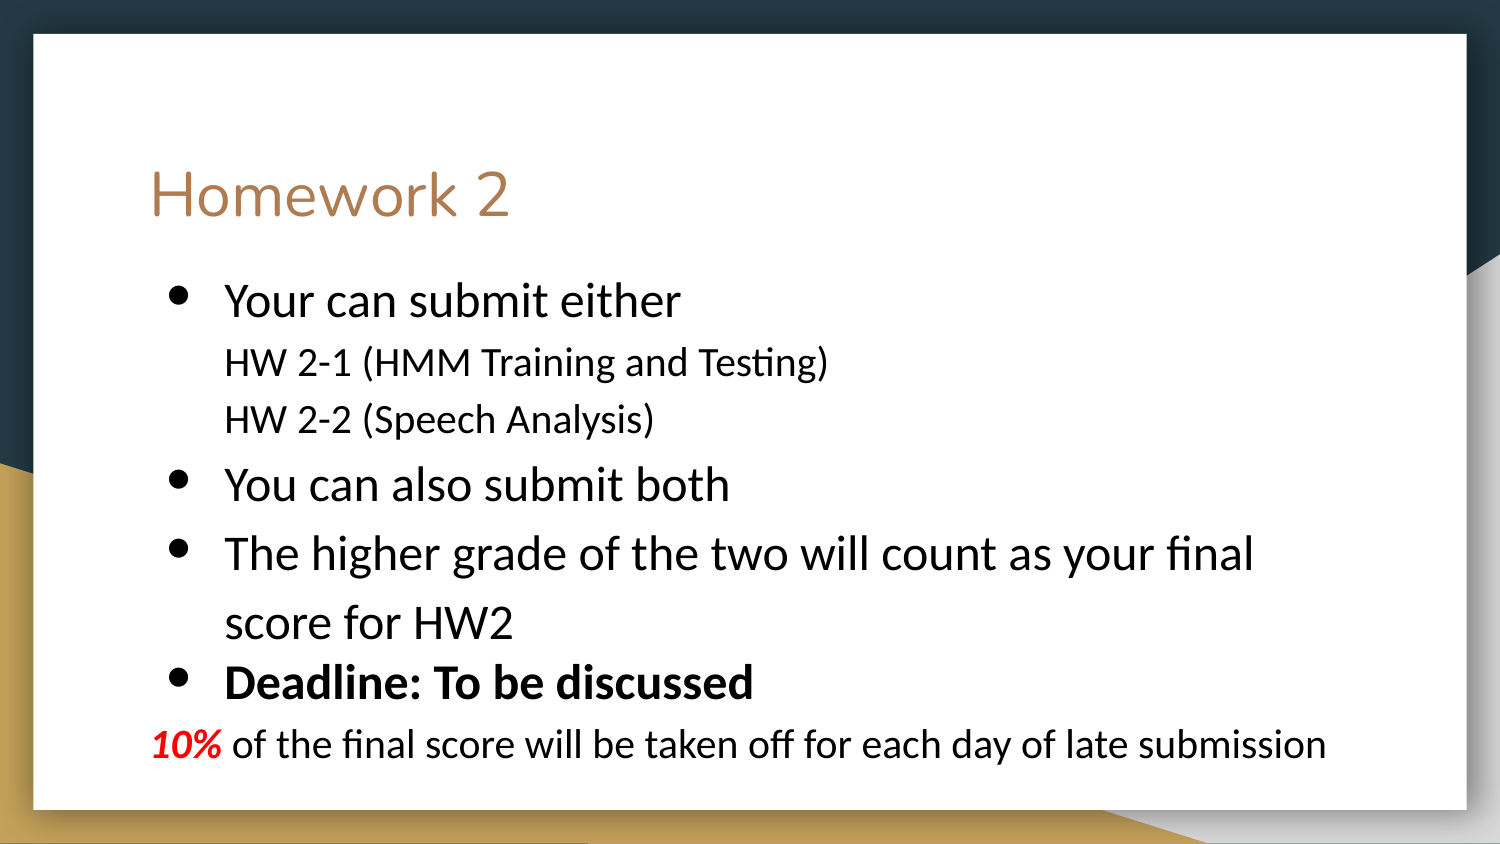

# Homework 2
Your can submit either
HW 2-1 (HMM Training and Testing)
HW 2-2 (Speech Analysis)
You can also submit both
The higher grade of the two will count as your final score for HW2
Deadline: To be discussed
10% of the final score will be taken off for each day of late submission